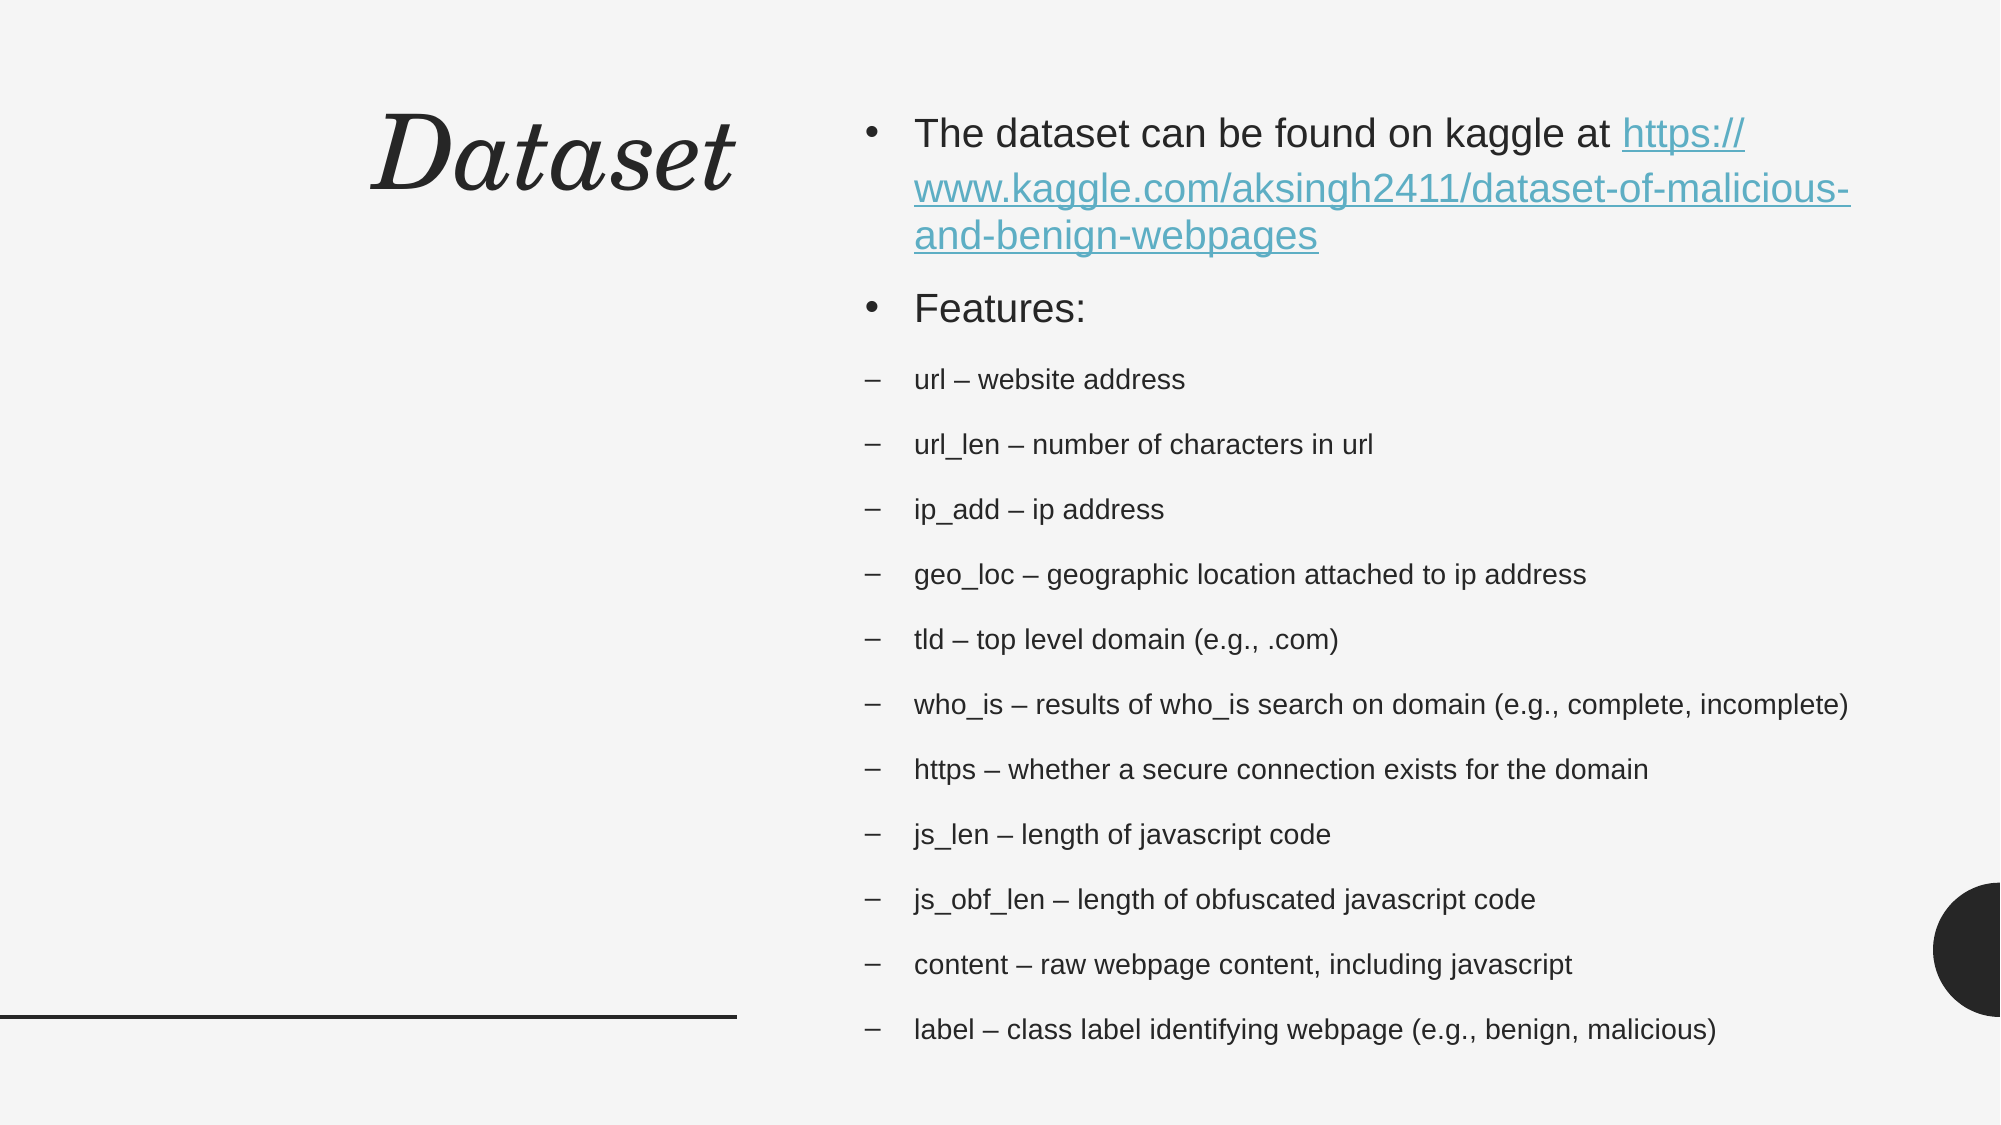

# Dataset
The dataset can be found on kaggle at https://www.kaggle.com/aksingh2411/dataset-of-malicious-and-benign-webpages
Features:
url – website address
url_len – number of characters in url
ip_add – ip address
geo_loc – geographic location attached to ip address
tld – top level domain (e.g., .com)
who_is – results of who_is search on domain (e.g., complete, incomplete)
https – whether a secure connection exists for the domain
js_len – length of javascript code
js_obf_len – length of obfuscated javascript code
content – raw webpage content, including javascript
label – class label identifying webpage (e.g., benign, malicious)